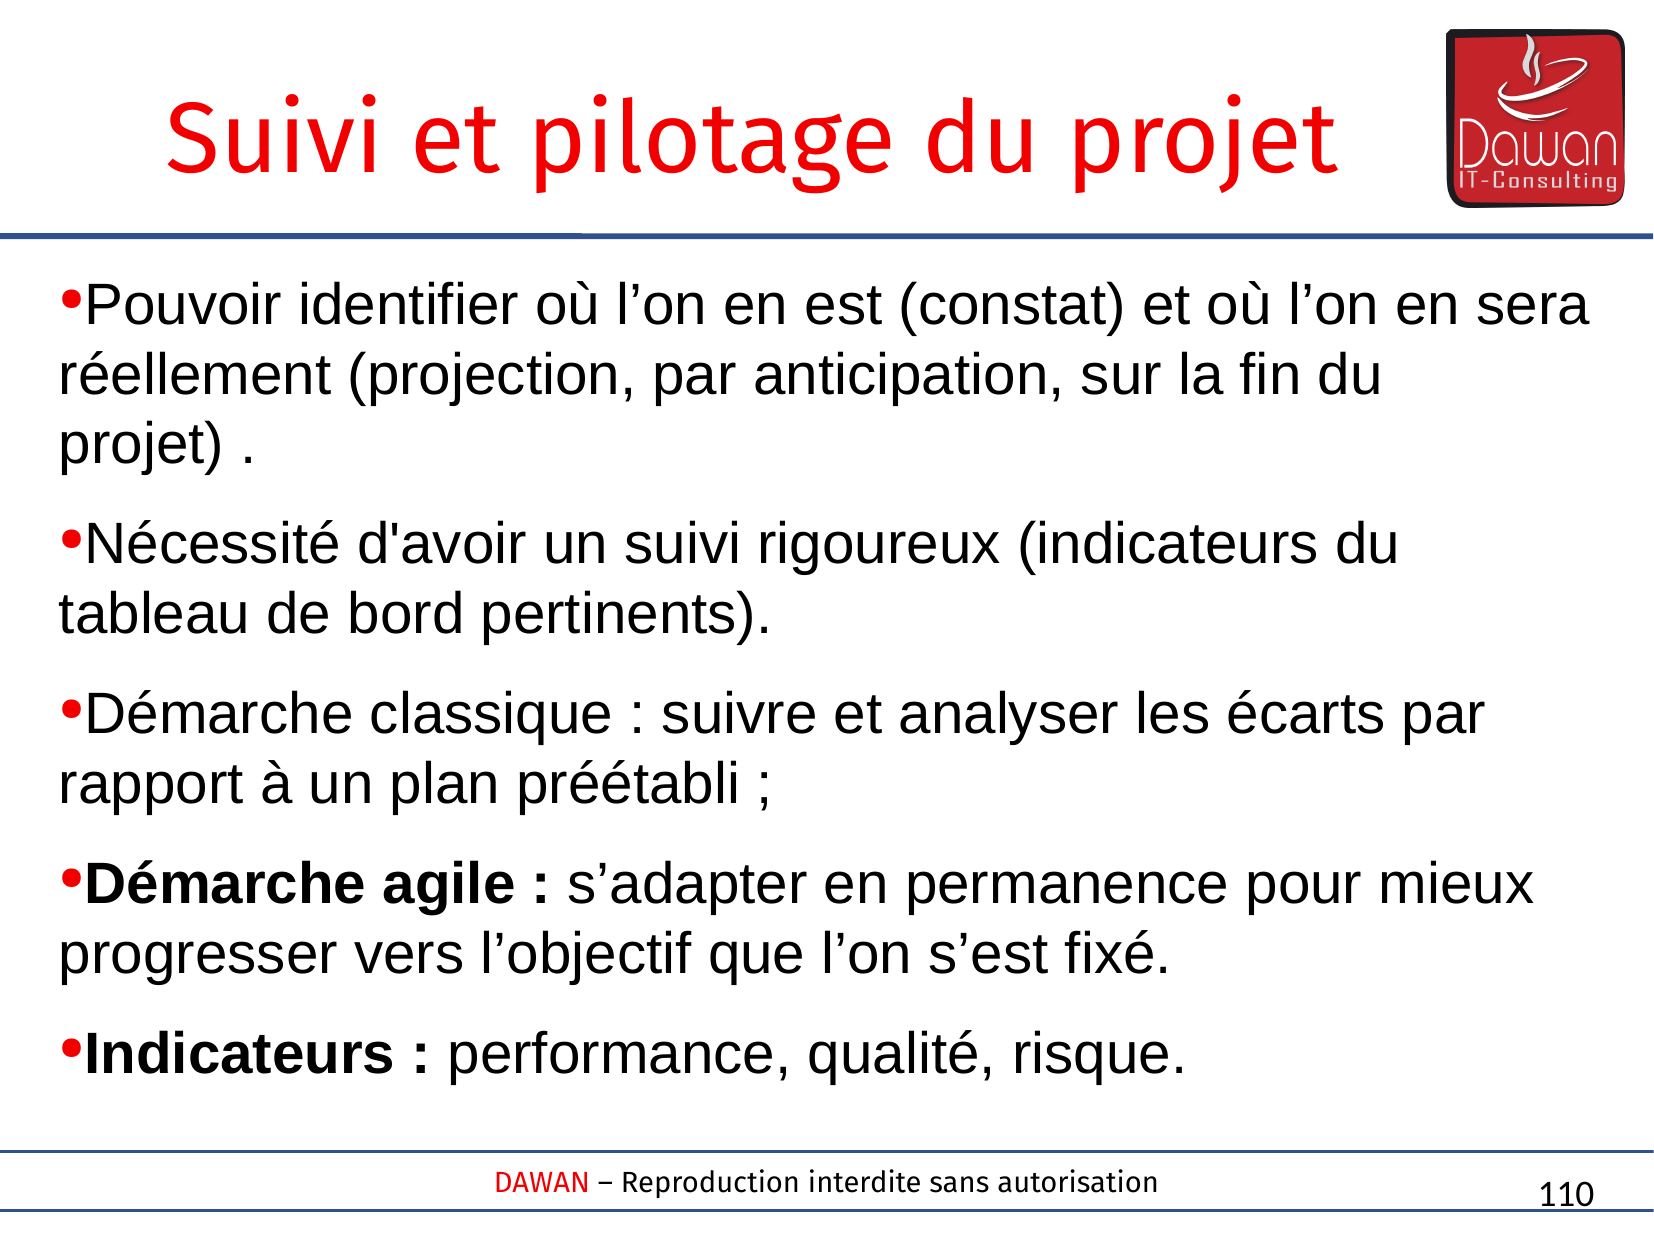

Suivi et pilotage du projet
Pouvoir identifier où l’on en est (constat) et où l’on en sera réellement (projection, par anticipation, sur la ﬁn du projet) .
Nécessité d'avoir un suivi rigoureux (indicateurs du tableau de bord pertinents).
Démarche classique : suivre et analyser les écarts par rapport à un plan préétabli ;
Démarche agile : s’adapter en permanence pour mieux progresser vers l’objectif que l’on s’est fixé.
Indicateurs : performance, qualité, risque.
110